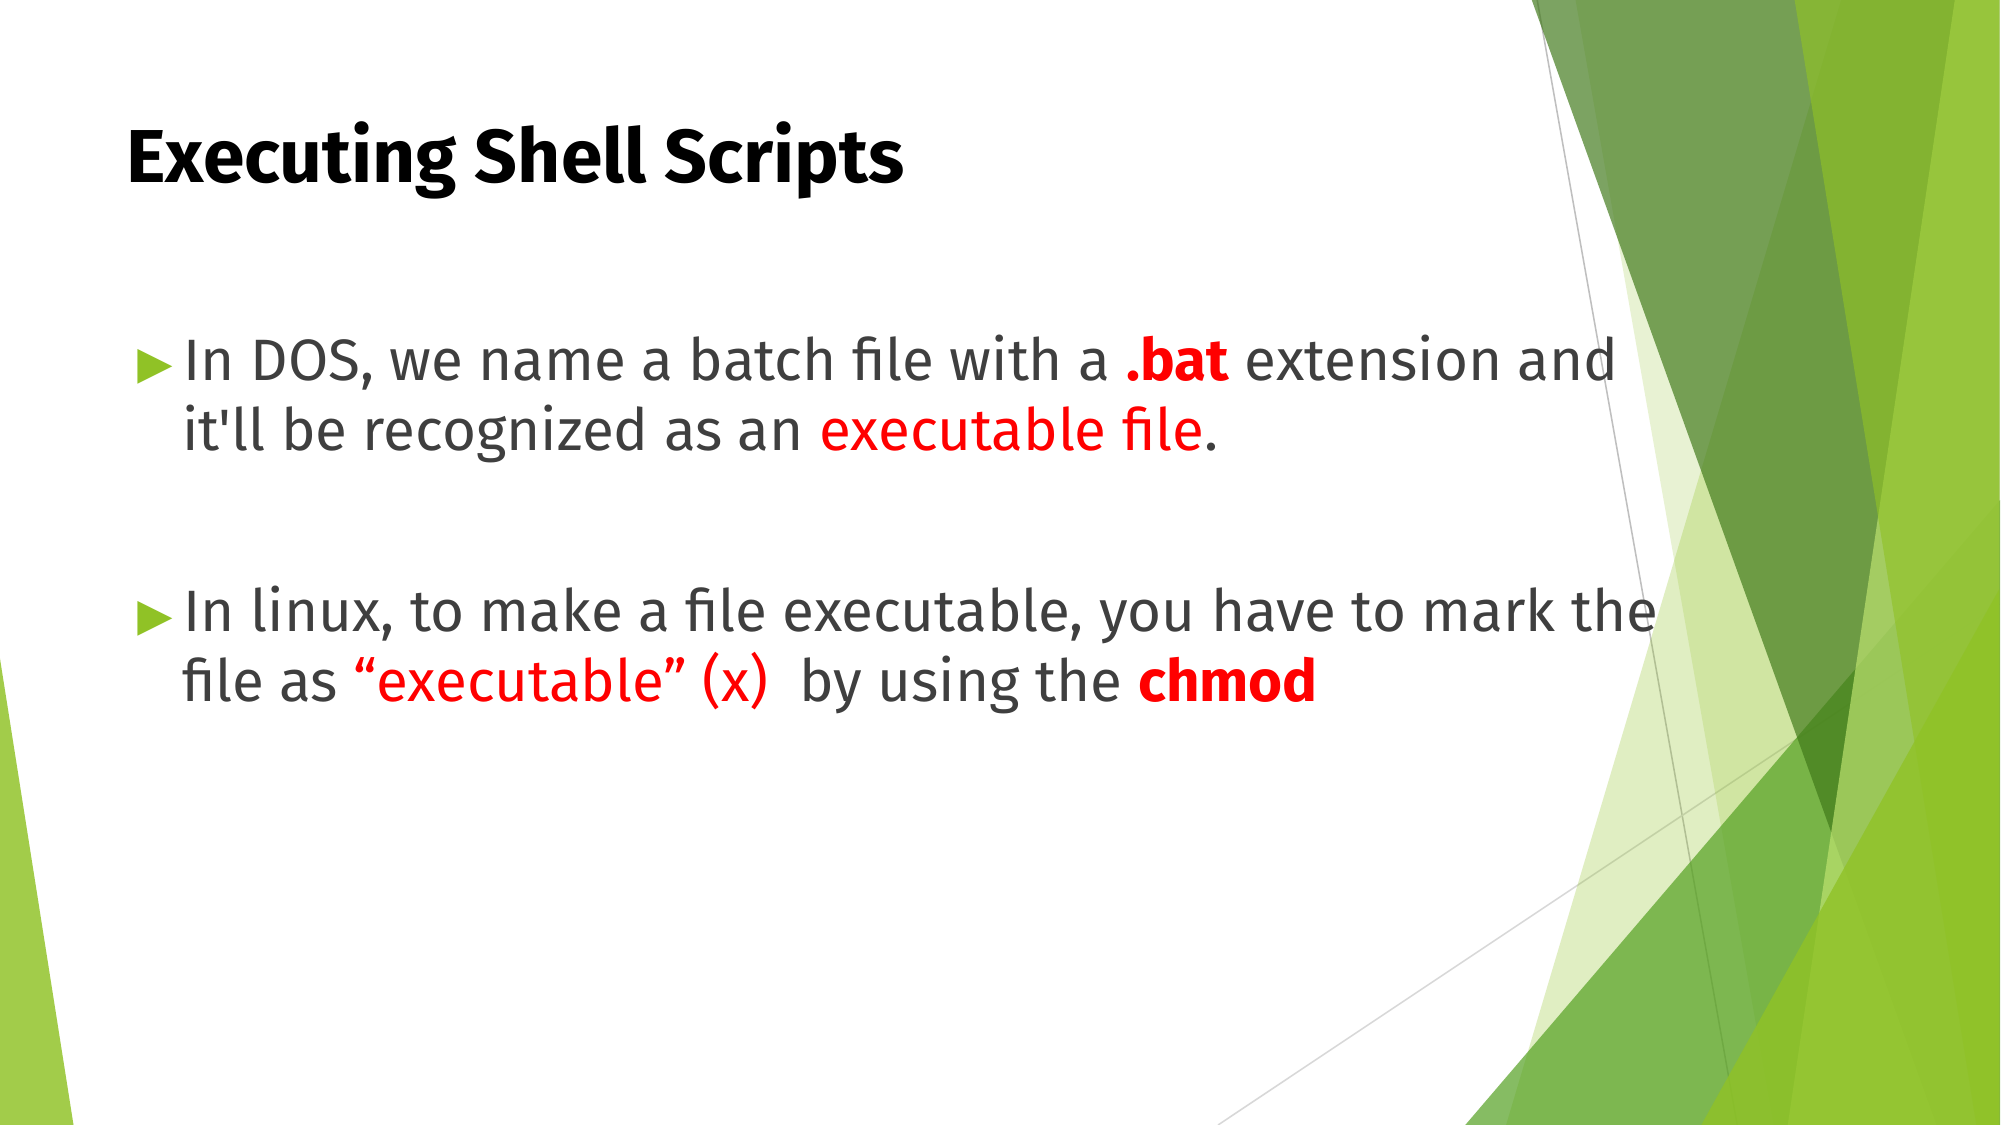

# Executing Shell Scripts
In DOS, we name a batch file with a .bat extension and it'll be recognized as an executable file.

In linux, to make a file executable, you have to mark the file as “executable” (x)  by using the chmod